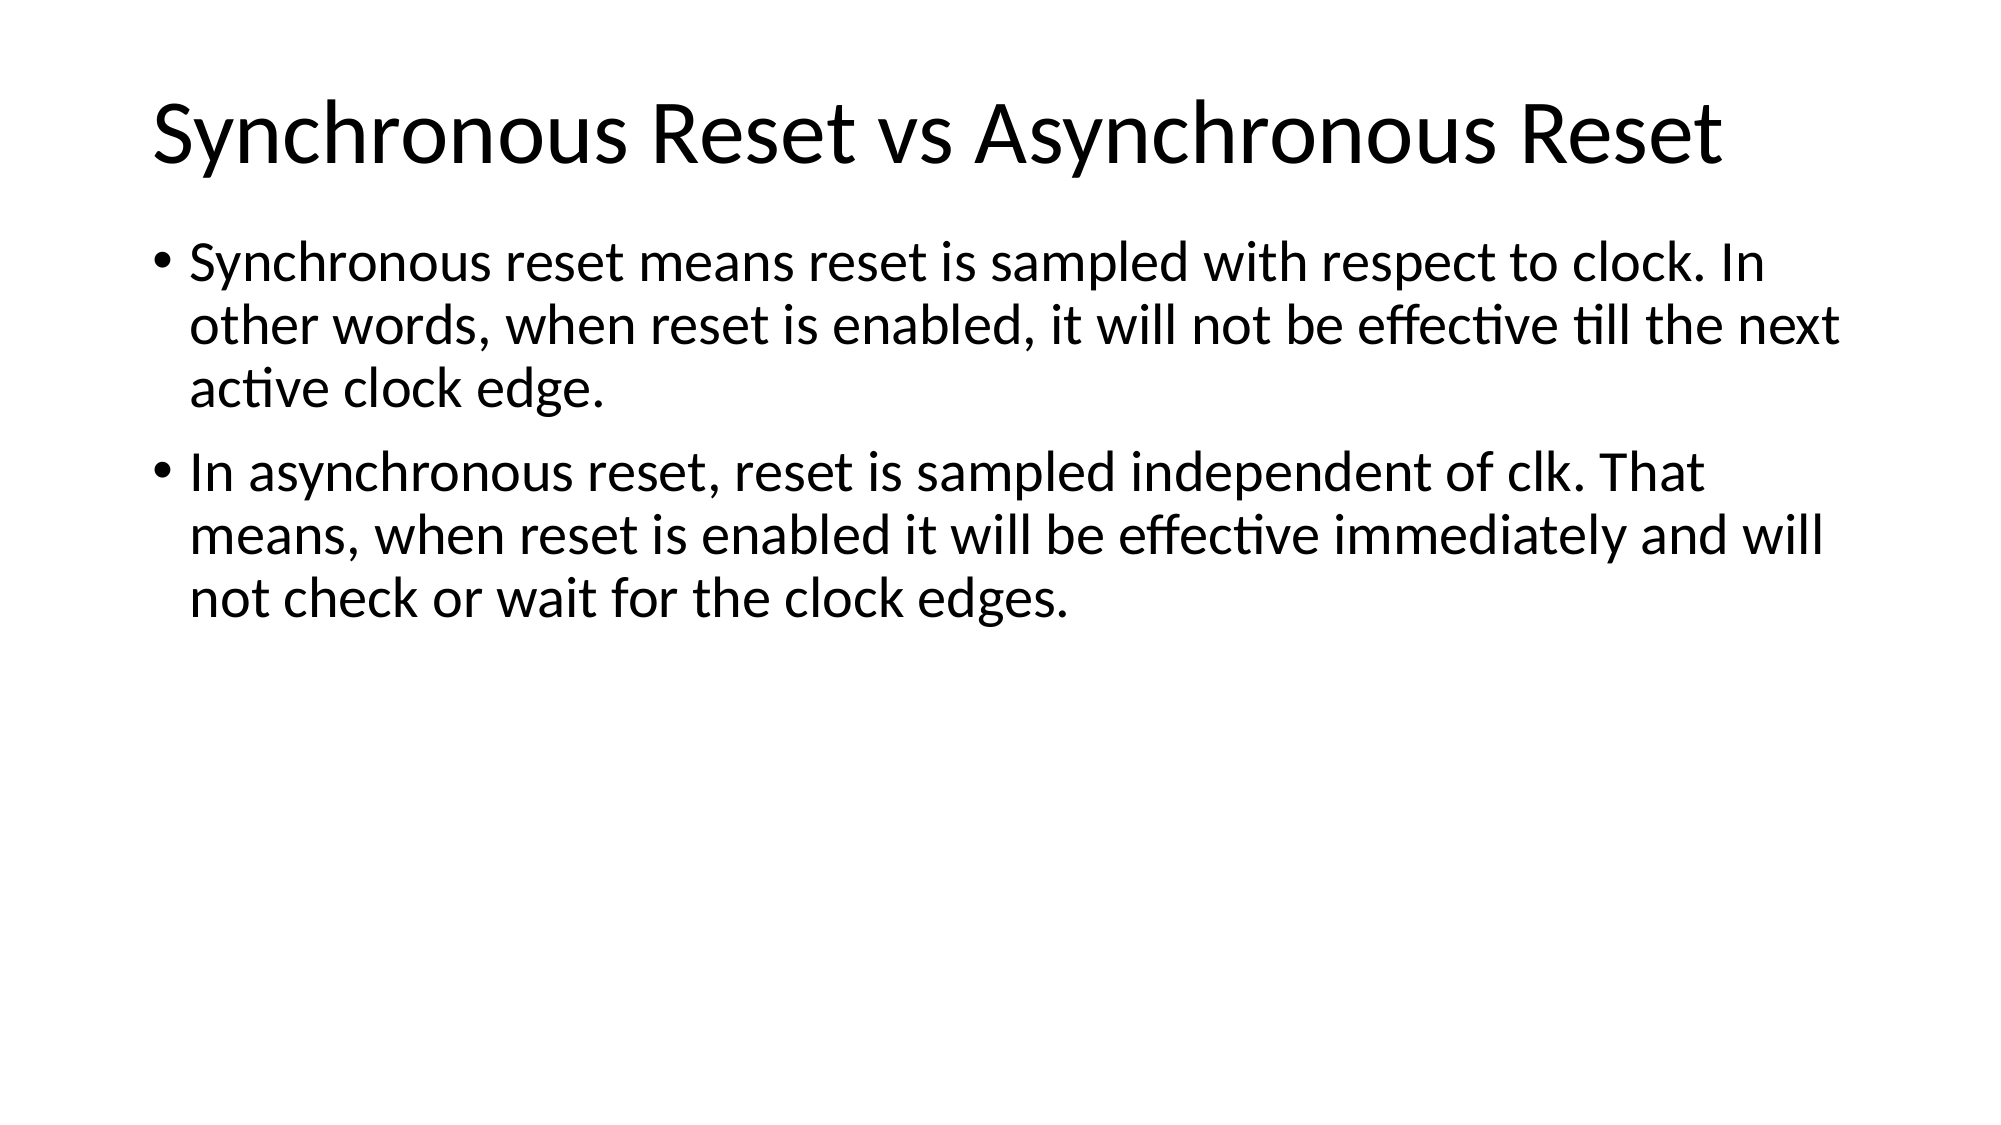

# Synchronous Reset vs Asynchronous Reset
Synchronous reset means reset is sampled with respect to clock. In other words, when reset is enabled, it will not be effective till the next active clock edge.
In asynchronous reset, reset is sampled independent of clk. That means, when reset is enabled it will be effective immediately and will not check or wait for the clock edges.